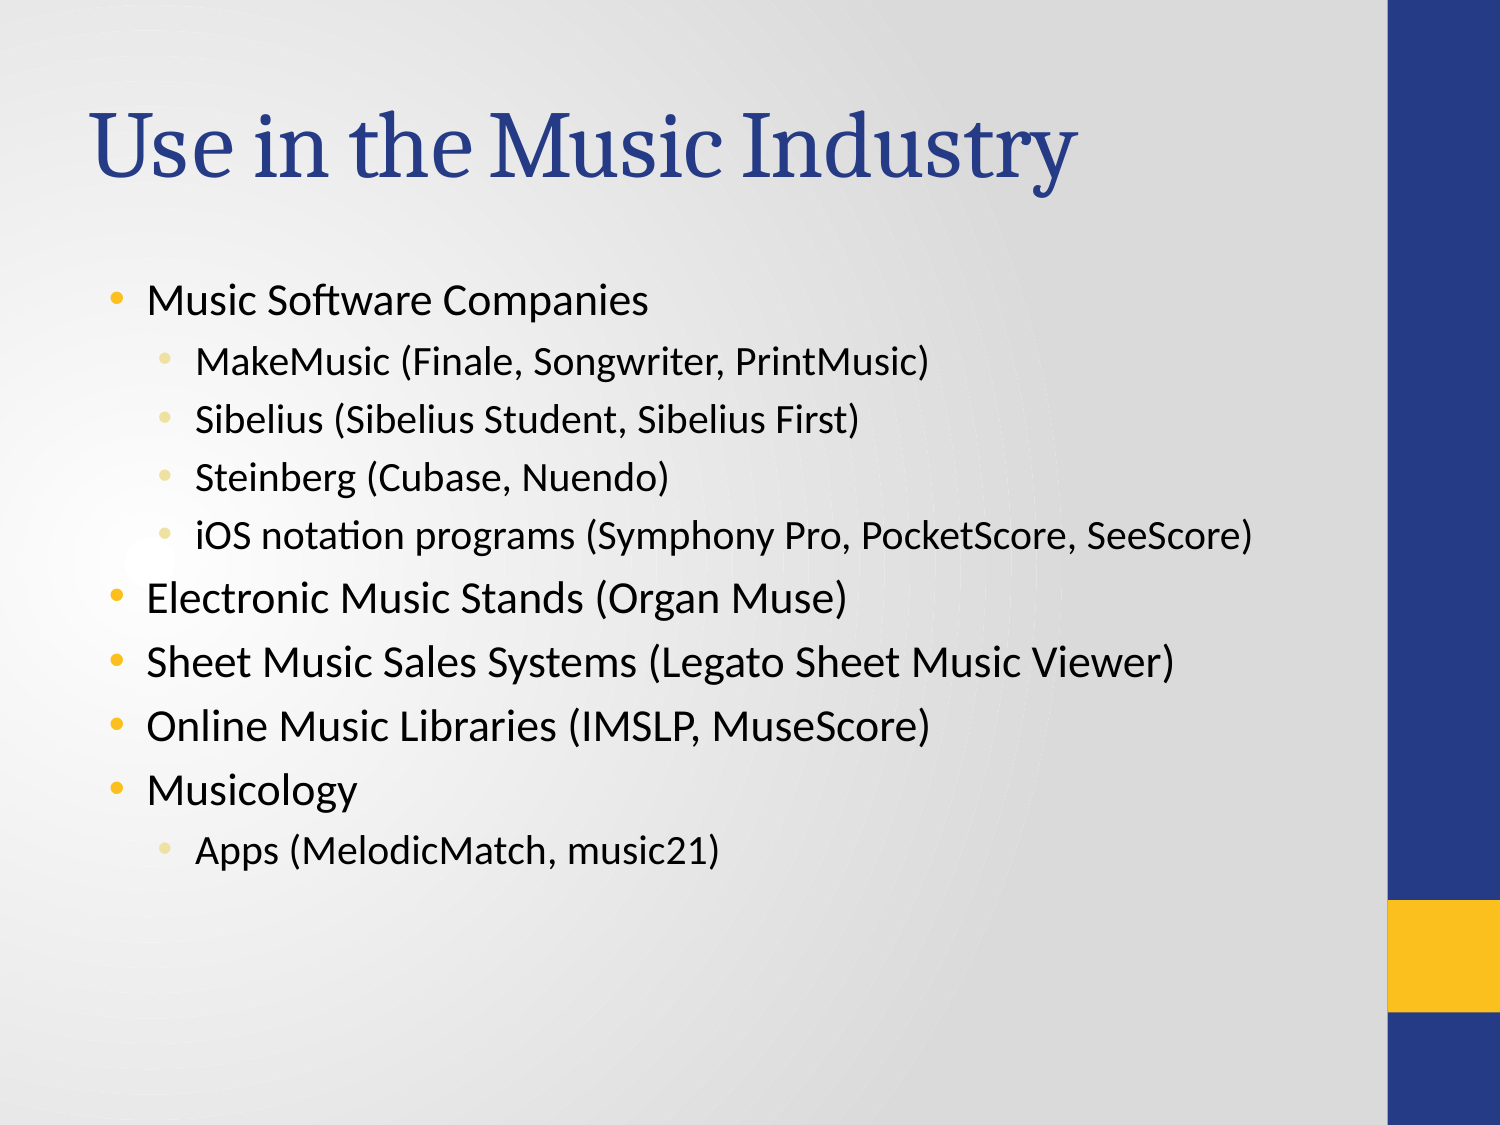

# Use in the Music Industry
Music Software Companies
MakeMusic (Finale, Songwriter, PrintMusic)
Sibelius (Sibelius Student, Sibelius First)
Steinberg (Cubase, Nuendo)
iOS notation programs (Symphony Pro, PocketScore, SeeScore)
Electronic Music Stands (Organ Muse)
Sheet Music Sales Systems (Legato Sheet Music Viewer)
Online Music Libraries (IMSLP, MuseScore)
Musicology
Apps (MelodicMatch, music21)